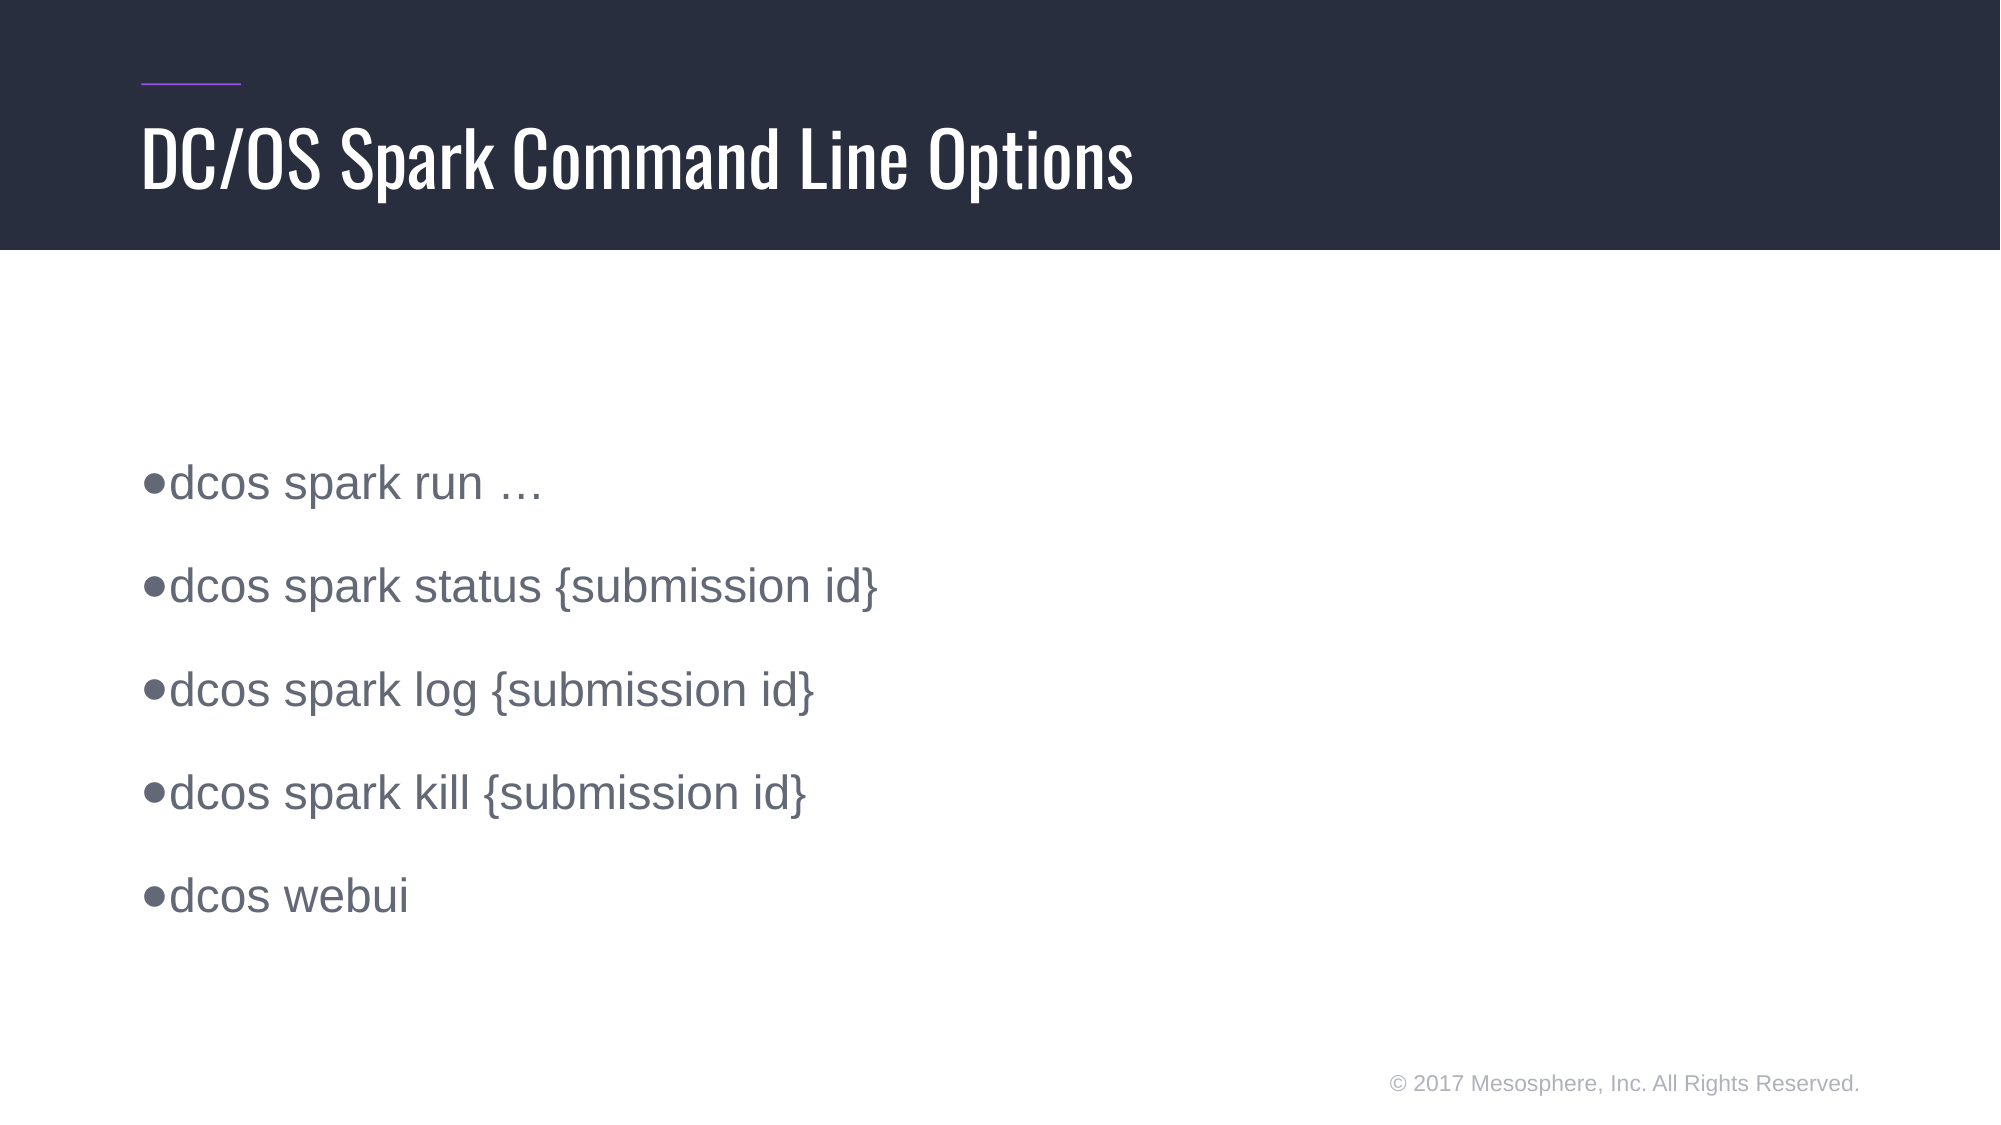

# DC/OS Spark Command Line Options
dcos spark run …
dcos spark status {submission id}
dcos spark log {submission id}
dcos spark kill {submission id}
dcos webui